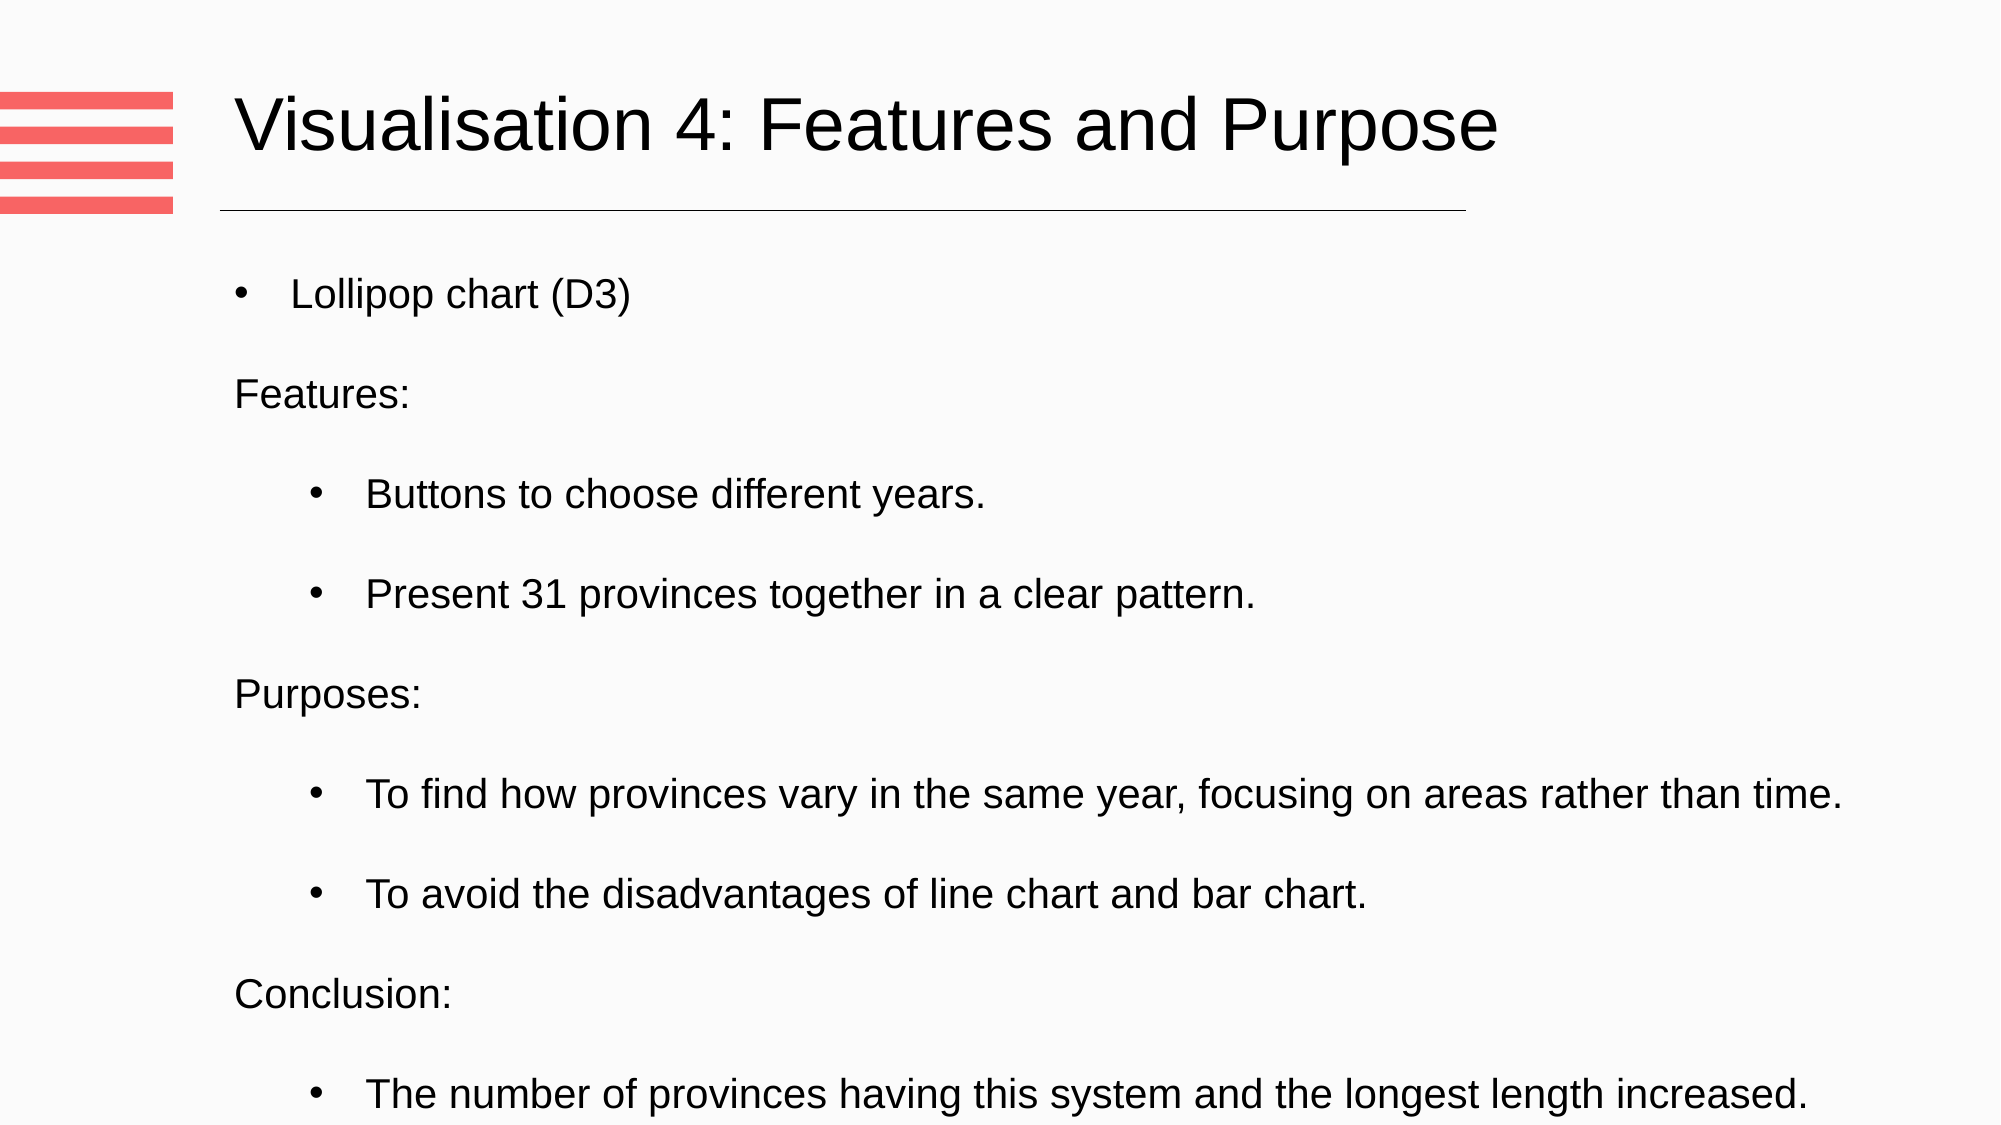

Visualisation 4: Features and Purpose

Lollipop chart (D3)
Features:
Buttons to choose different years.
Present 31 provinces together in a clear pattern.
Purposes:
To find how provinces vary in the same year, focusing on areas rather than time.
To avoid the disadvantages of line chart and bar chart.
Conclusion:
The number of provinces having this system and the longest length increased.